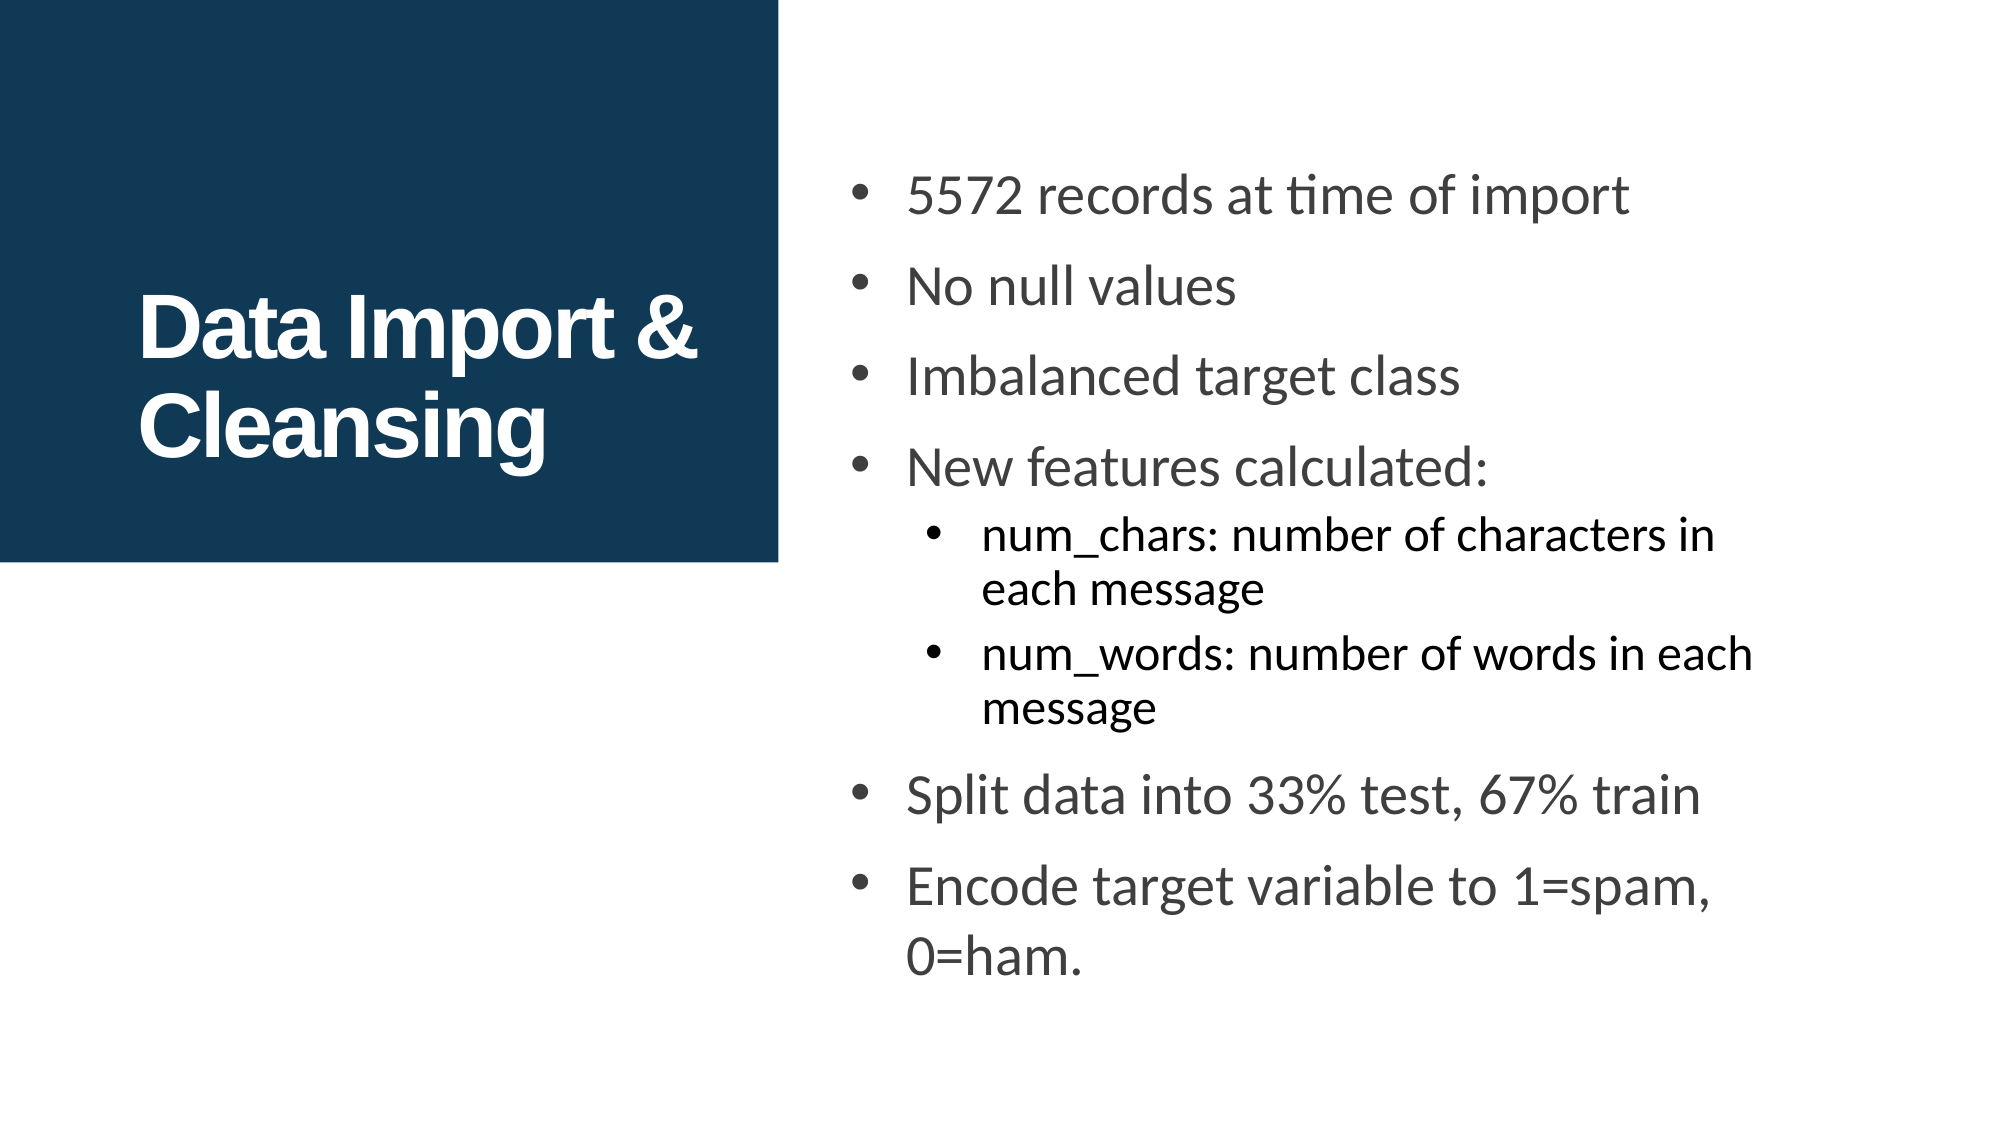

5572 records at time of import
No null values
Imbalanced target class
New features calculated:
num_chars: number of characters in each message
num_words: number of words in each message
Split data into 33% test, 67% train
Encode target variable to 1=spam, 0=ham.

# Data Import & Cleansing